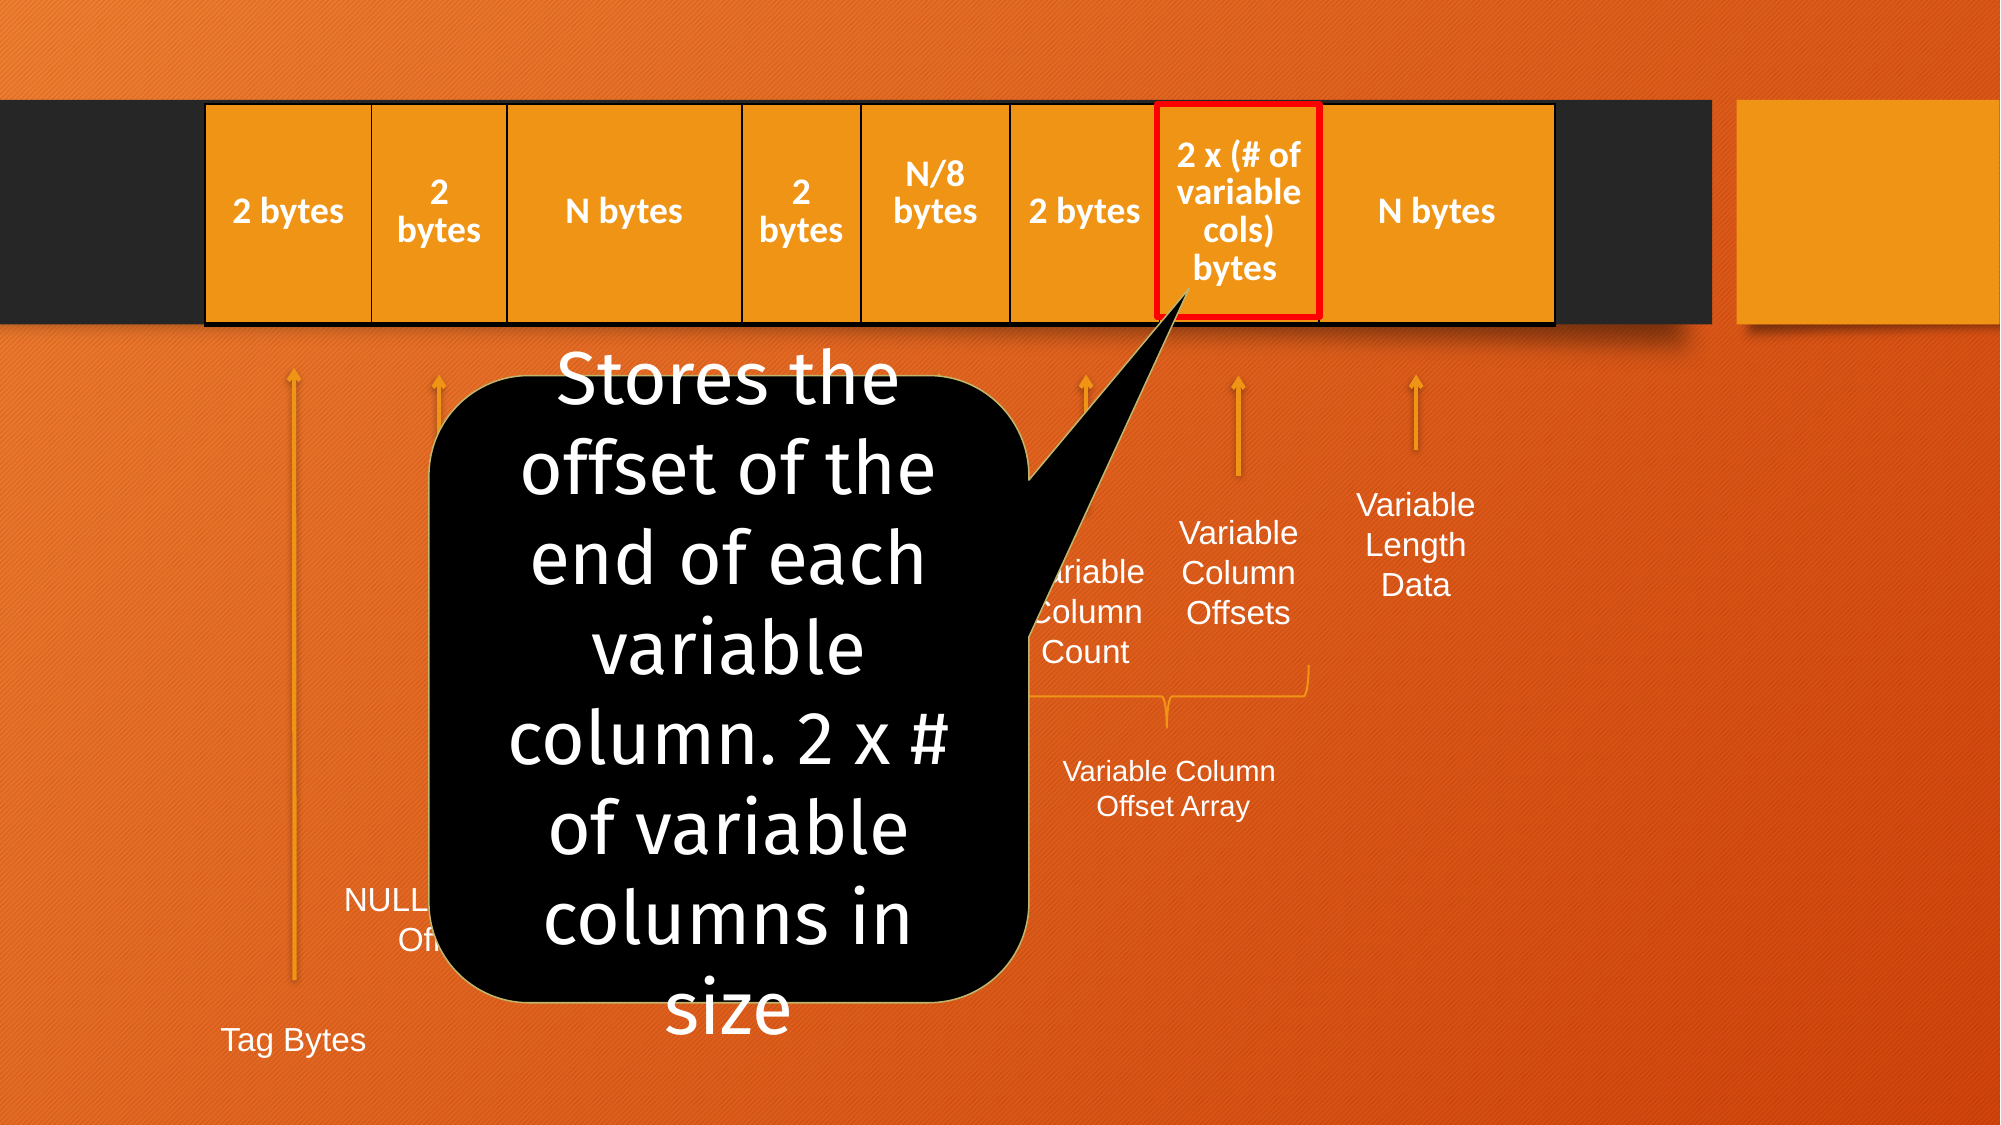

| 2 bytes | 2 bytes | N bytes | 2 bytes | N/8 bytes | 2 bytes | 2 x (# of variable cols) bytes | N bytes |
| --- | --- | --- | --- | --- | --- | --- | --- |

Stores the offset of the end of each variable column. 2 x # of variable columns in size
Variable Length
Data
Variable Column Offsets
Variable Column
Count

NULL Values

# of Columns
Variable Column
Offset Array
Fixed Length
Data
NULL Bitmap
NULL Bitmap
Offset
Tag Bytes